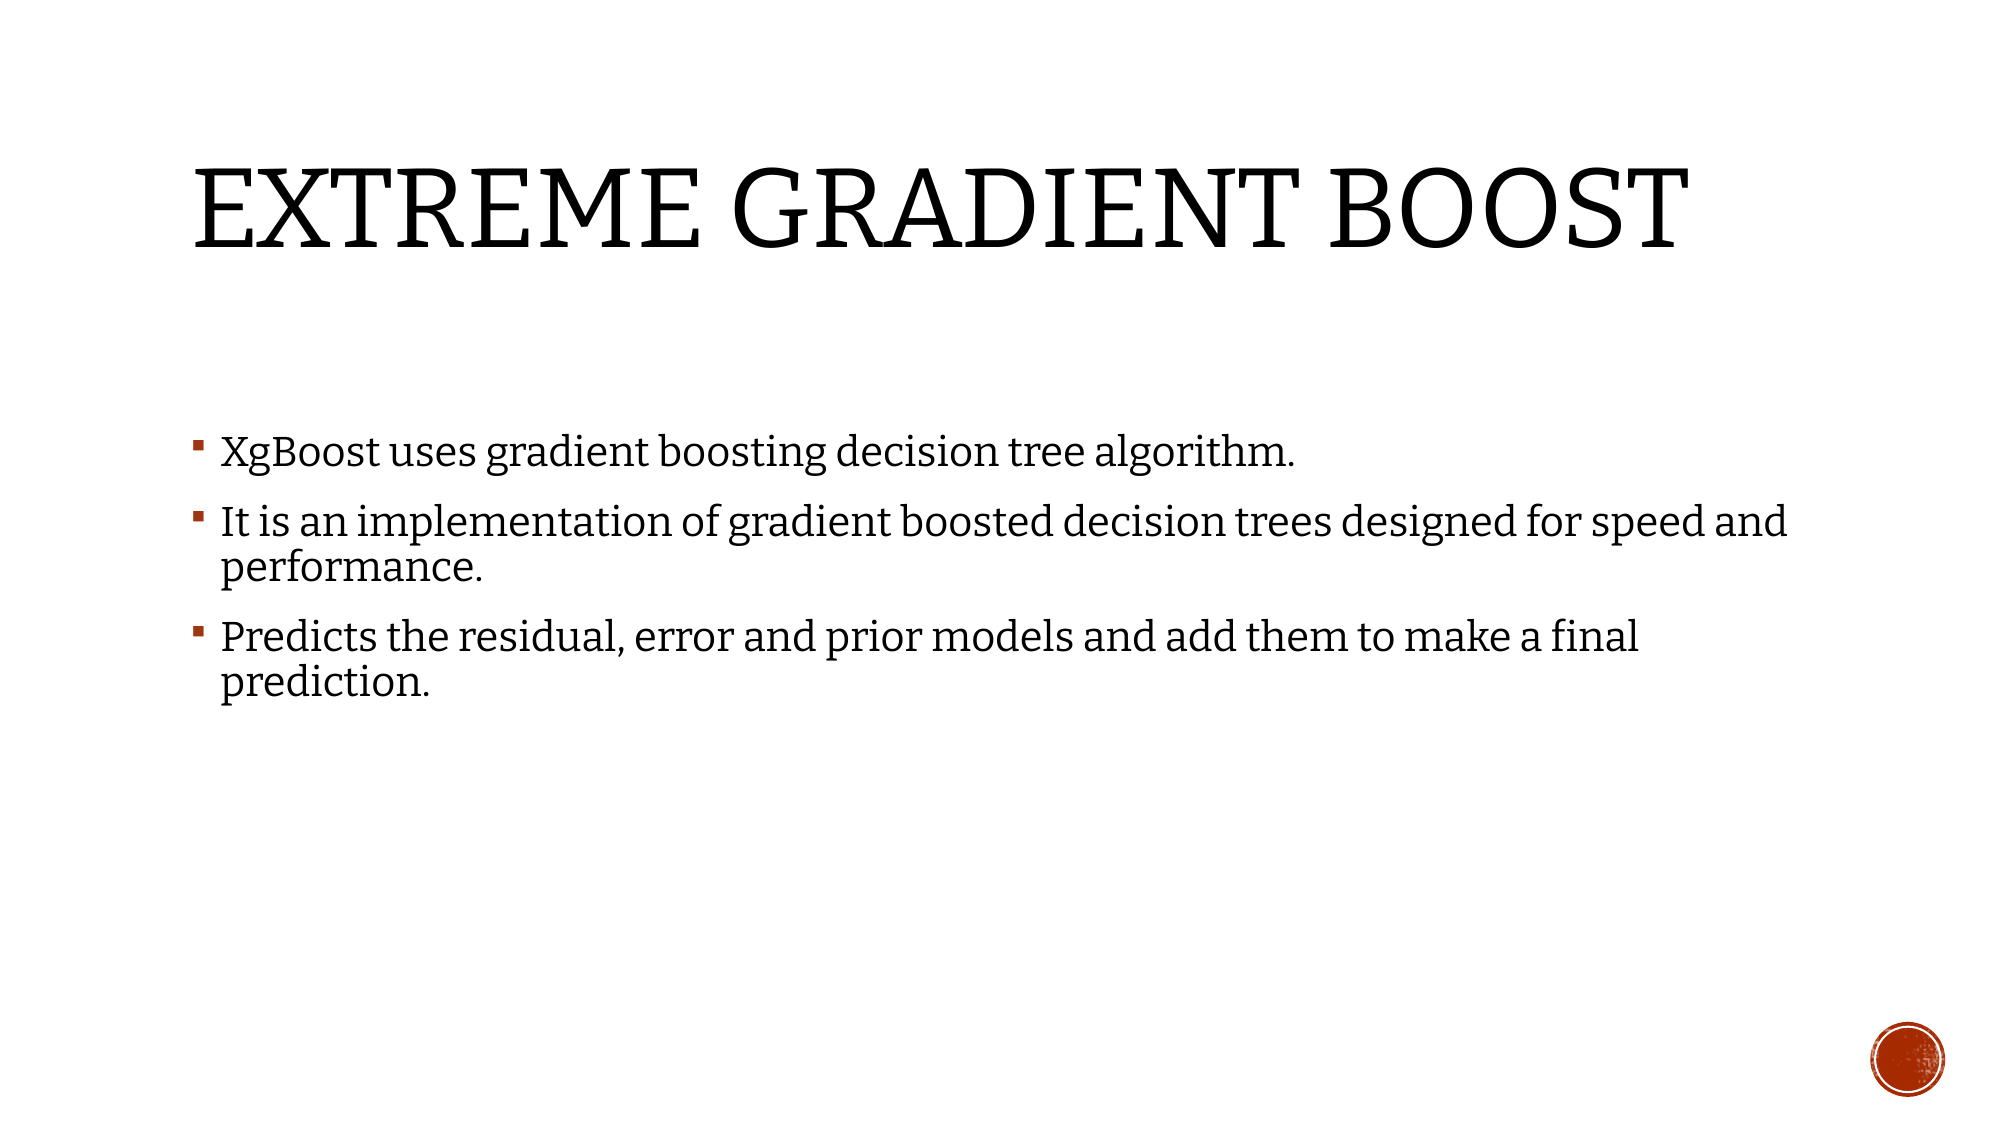

# Extreme Gradient Boost

XgBoost uses gradient boosting decision tree algorithm.
It is an implementation of gradient boosted decision trees designed for speed and performance.
Predicts the residual, error and prior models and add them to make a final prediction.